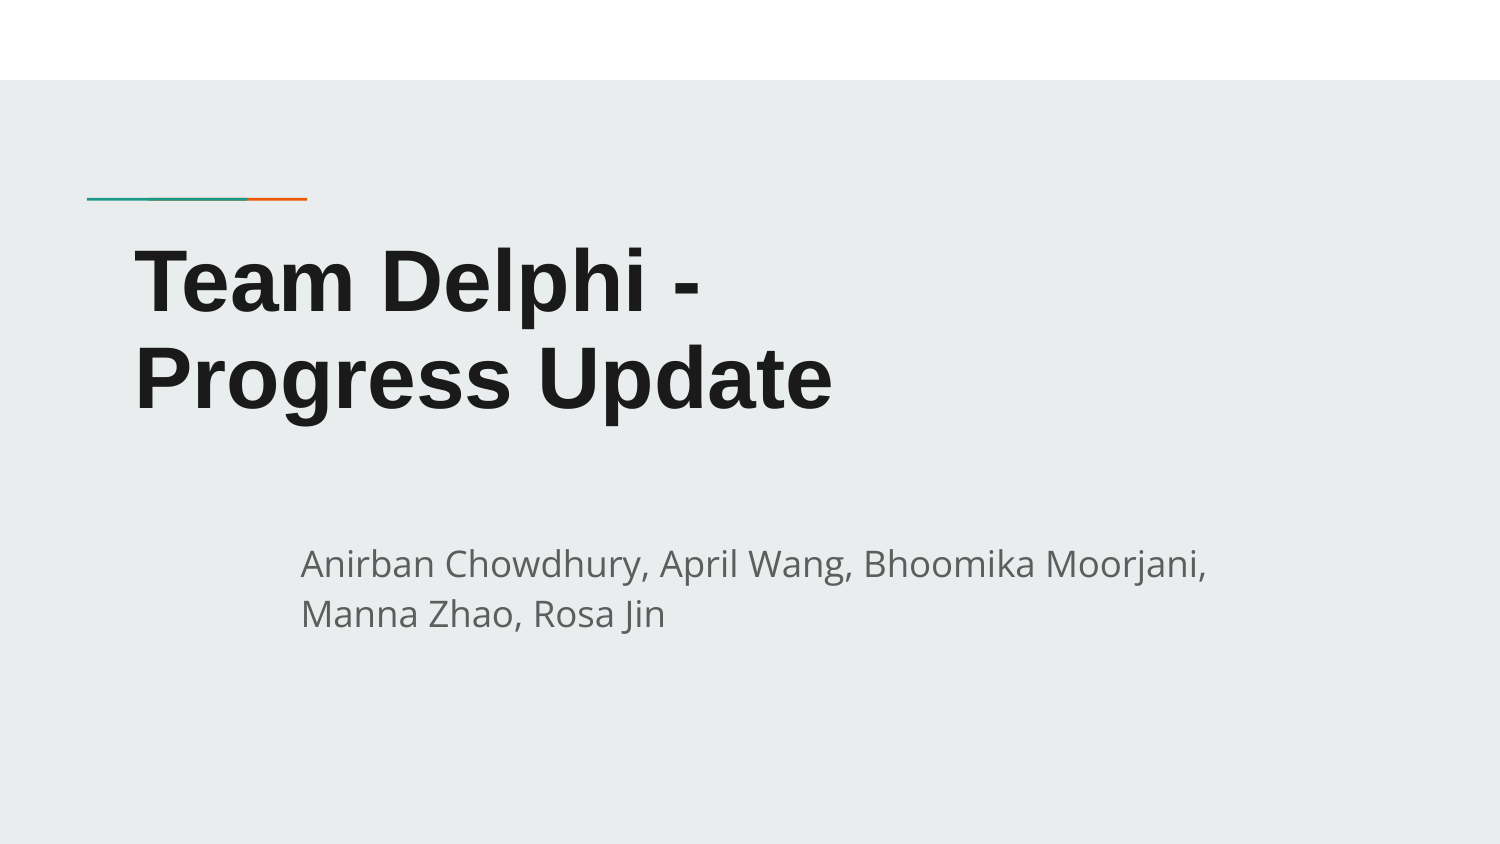

# Team Delphi -
Progress Update
Anirban Chowdhury, April Wang, Bhoomika Moorjani,
Manna Zhao, Rosa Jin